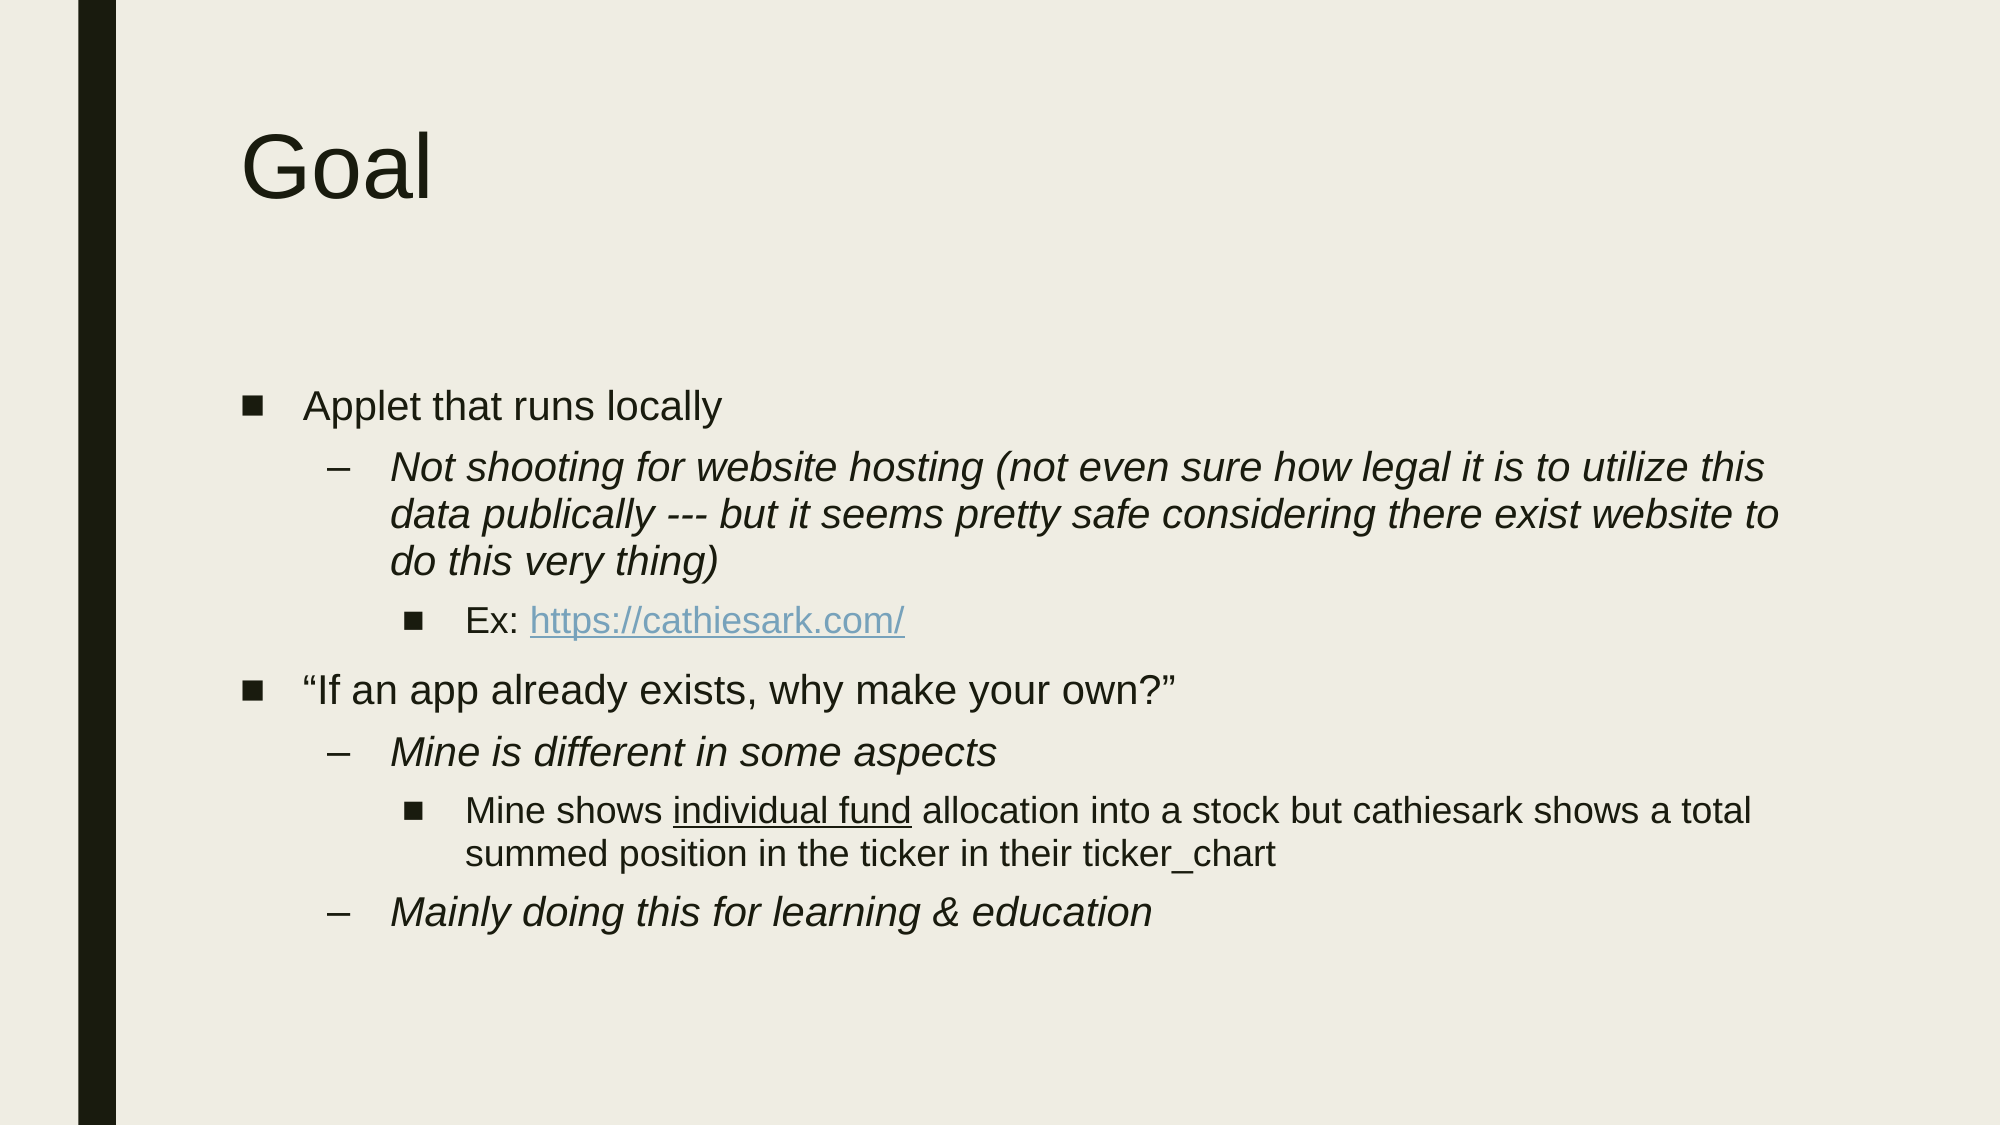

# Goal
Applet that runs locally
Not shooting for website hosting (not even sure how legal it is to utilize this data publically --- but it seems pretty safe considering there exist website to do this very thing)
Ex: https://cathiesark.com/
“If an app already exists, why make your own?”
Mine is different in some aspects
Mine shows individual fund allocation into a stock but cathiesark shows a total summed position in the ticker in their ticker_chart
Mainly doing this for learning & education